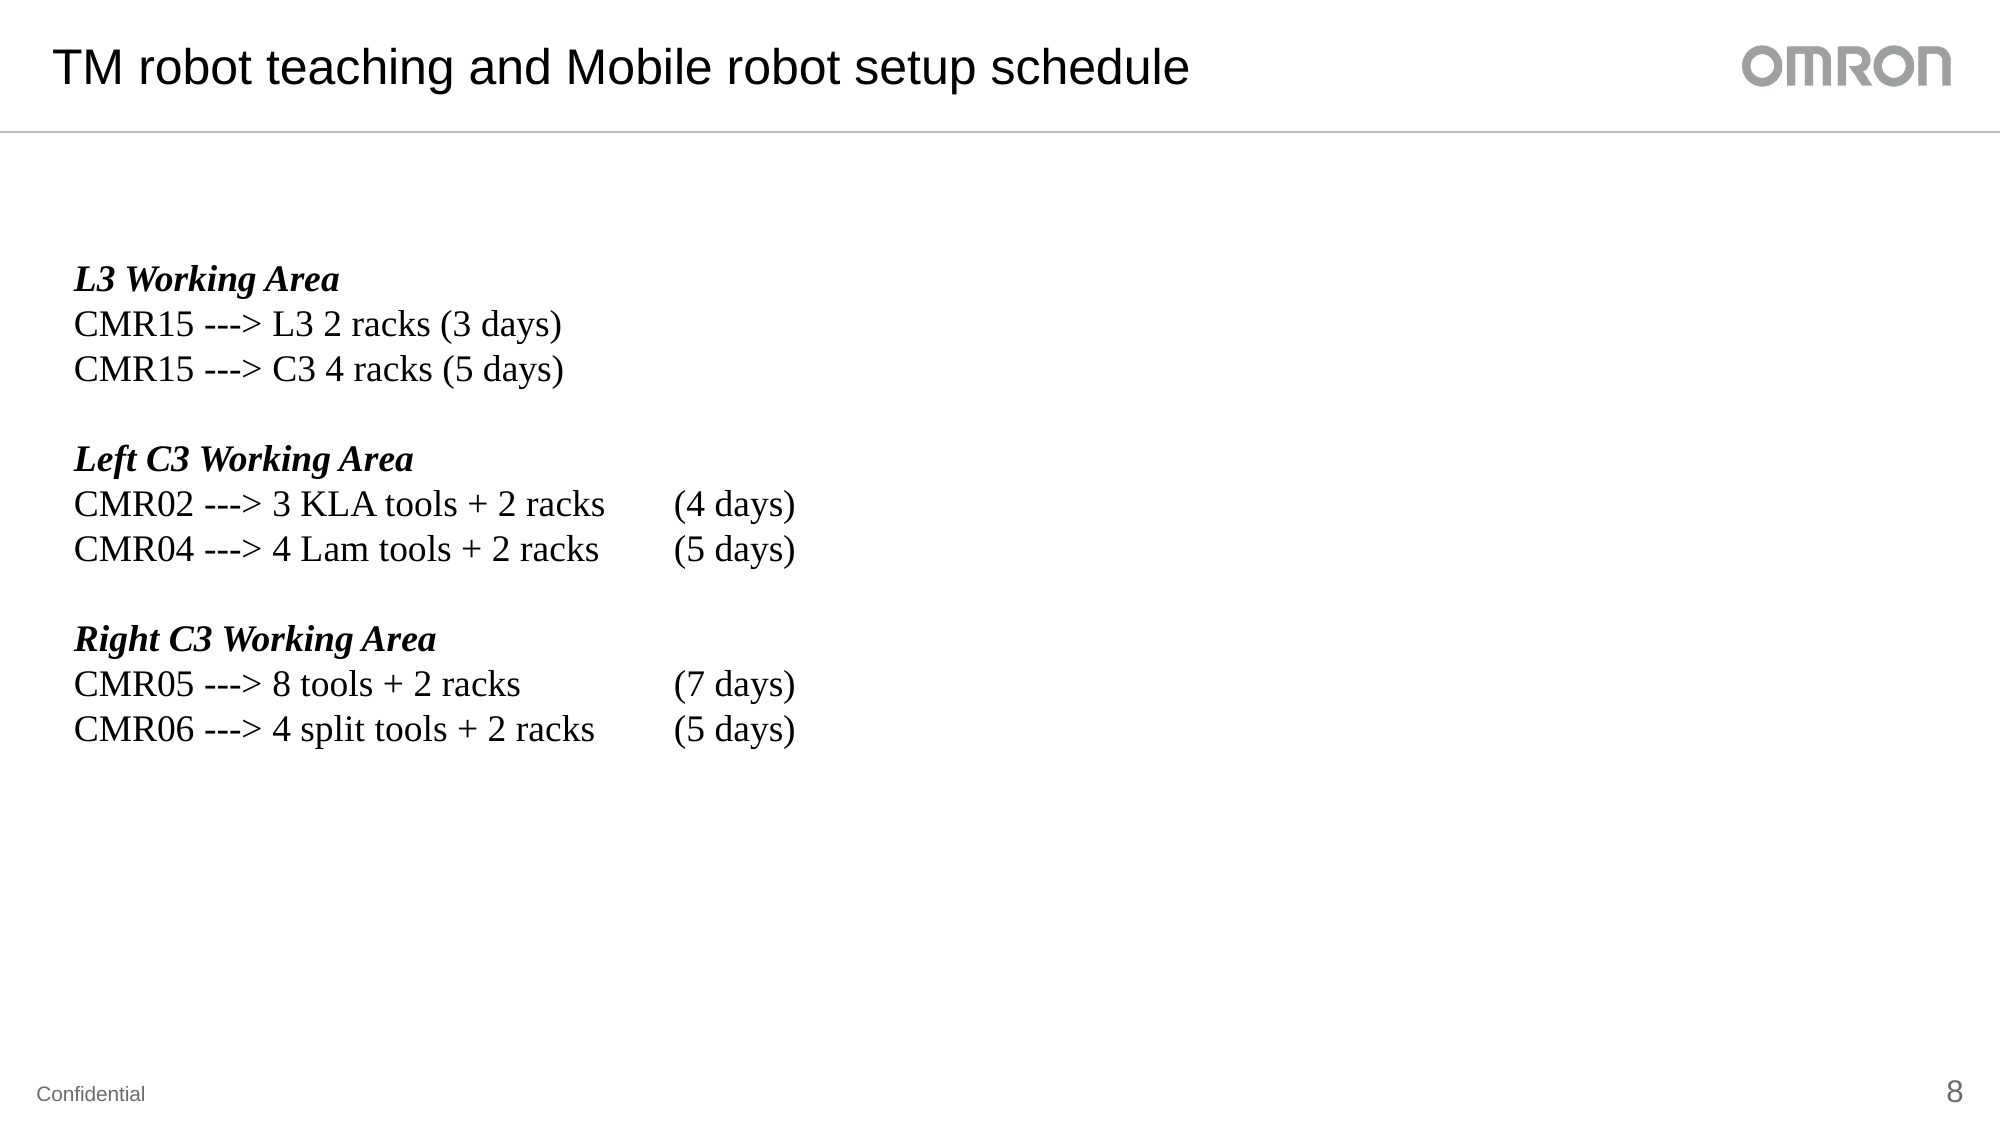

TM robot teaching and Mobile robot setup schedule

L3 Working Area
CMR15 ---> L3 2 racks (3 days)
CMR15 ---> C3 4 racks (5 days)

Left C3 Working Area
CMR02 ---> 3 KLA tools + 2 racks 	(4 days)
CMR04 ---> 4 Lam tools + 2 racks 	(5 days)

Right C3 Working Area
CMR05 ---> 8 tools + 2 racks 	(7 days)
CMR06 ---> 4 split tools + 2 racks 	(5 days)
Confidential
8